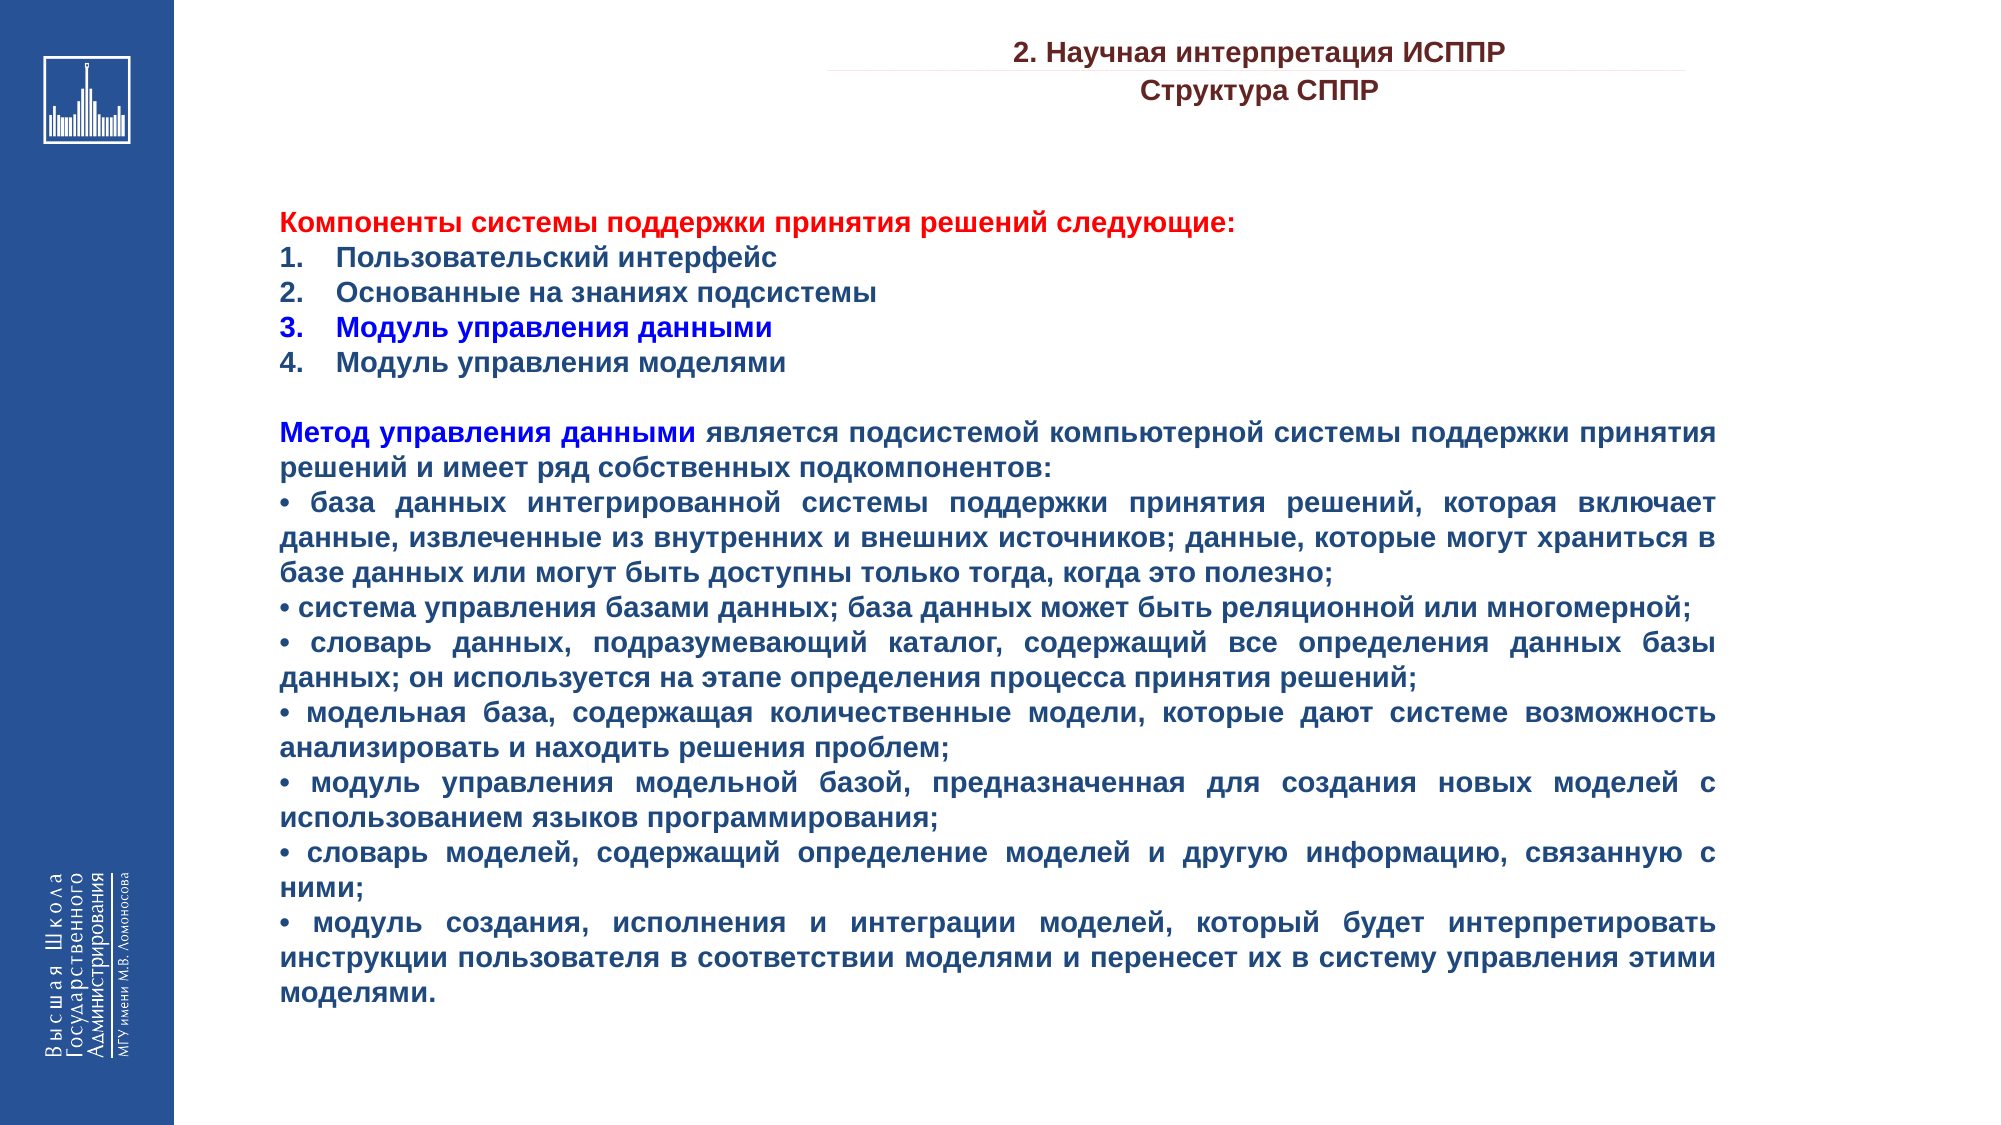

2. Научная интерпретация ИСППР
_________________________________________________________________________________________________________________________________________________________________________________________________________________________________________________________________________________________________________________________________________________________________________________________________________________________________________________________________________________________________________________________________________________________________________________________________________________________________________________________________________________________________________________________________________________________________________________________________________________________________________________________________________________________________
Структура СППР
Компоненты системы поддержки принятия решений следующие:
Пользовательский интерфейс
Основанные на знаниях подсистемы
Модуль управления данными
Модуль управления моделями

Метод управления данными является подсистемой компьютерной системы поддержки принятия решений и имеет ряд собственных подкомпонентов:
• база данных интегрированной системы поддержки принятия решений, которая включает данные, извлеченные из внутренних и внешних источников; данные, которые могут храниться в базе данных или могут быть доступны только тогда, когда это полезно;
• система управления базами данных; база данных может быть реляционной или многомерной;
• словарь данных, подразумевающий каталог, содержащий все определения данных базы данных; он используется на этапе определения процесса принятия решений;
• модельная база, содержащая количественные модели, которые дают системе возможность анализировать и находить решения проблем;
• модуль управления модельной базой, предназначенная для создания новых моделей с использованием языков программирования;
• словарь моделей, содержащий определение моделей и другую информацию, связанную с ними;
• модуль создания, исполнения и интеграции моделей, который будет интерпретировать инструкции пользователя в соответствии моделями и перенесет их в систему управления этими моделями.